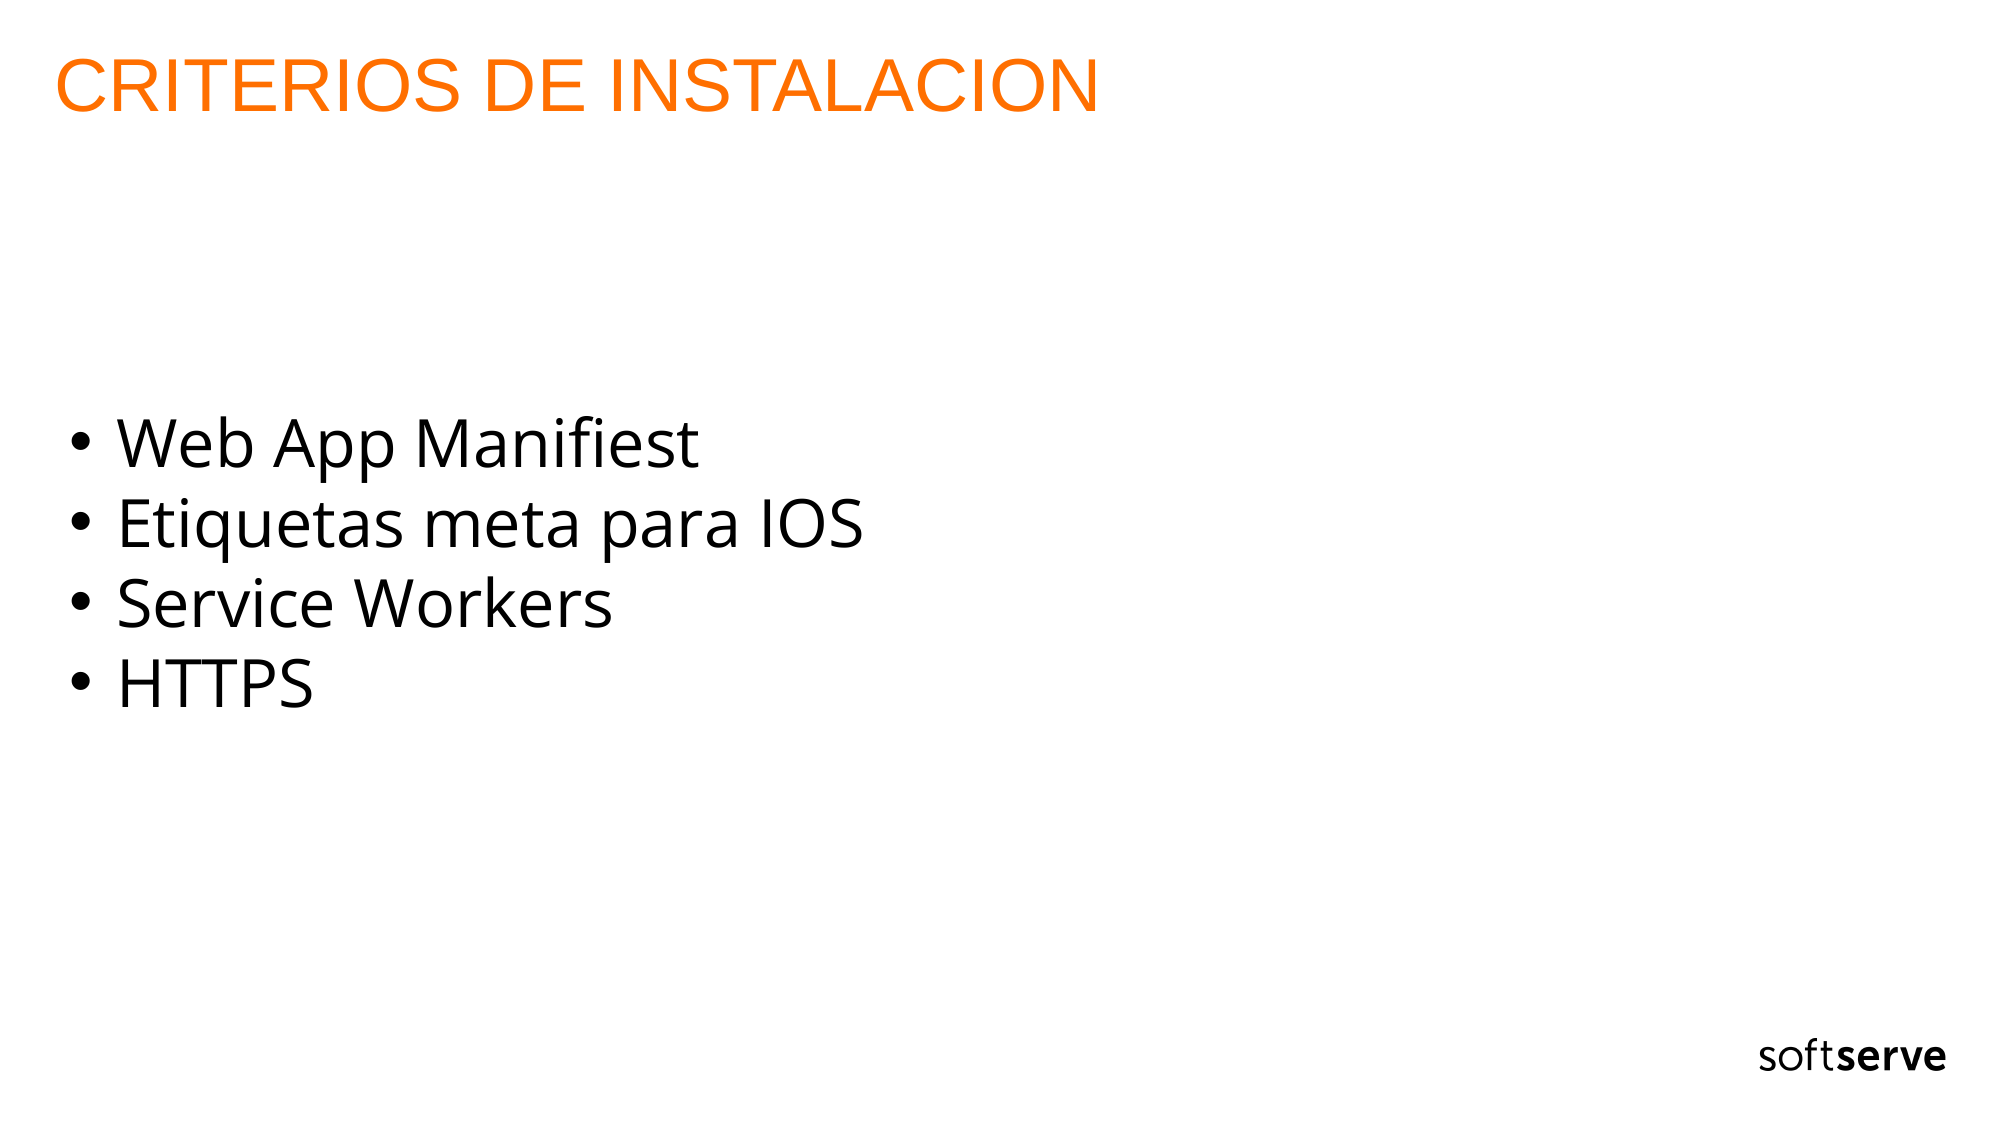

# Criterios de instalacion
Web App Manifiest
Etiquetas meta para IOS
Service Workers
HTTPS